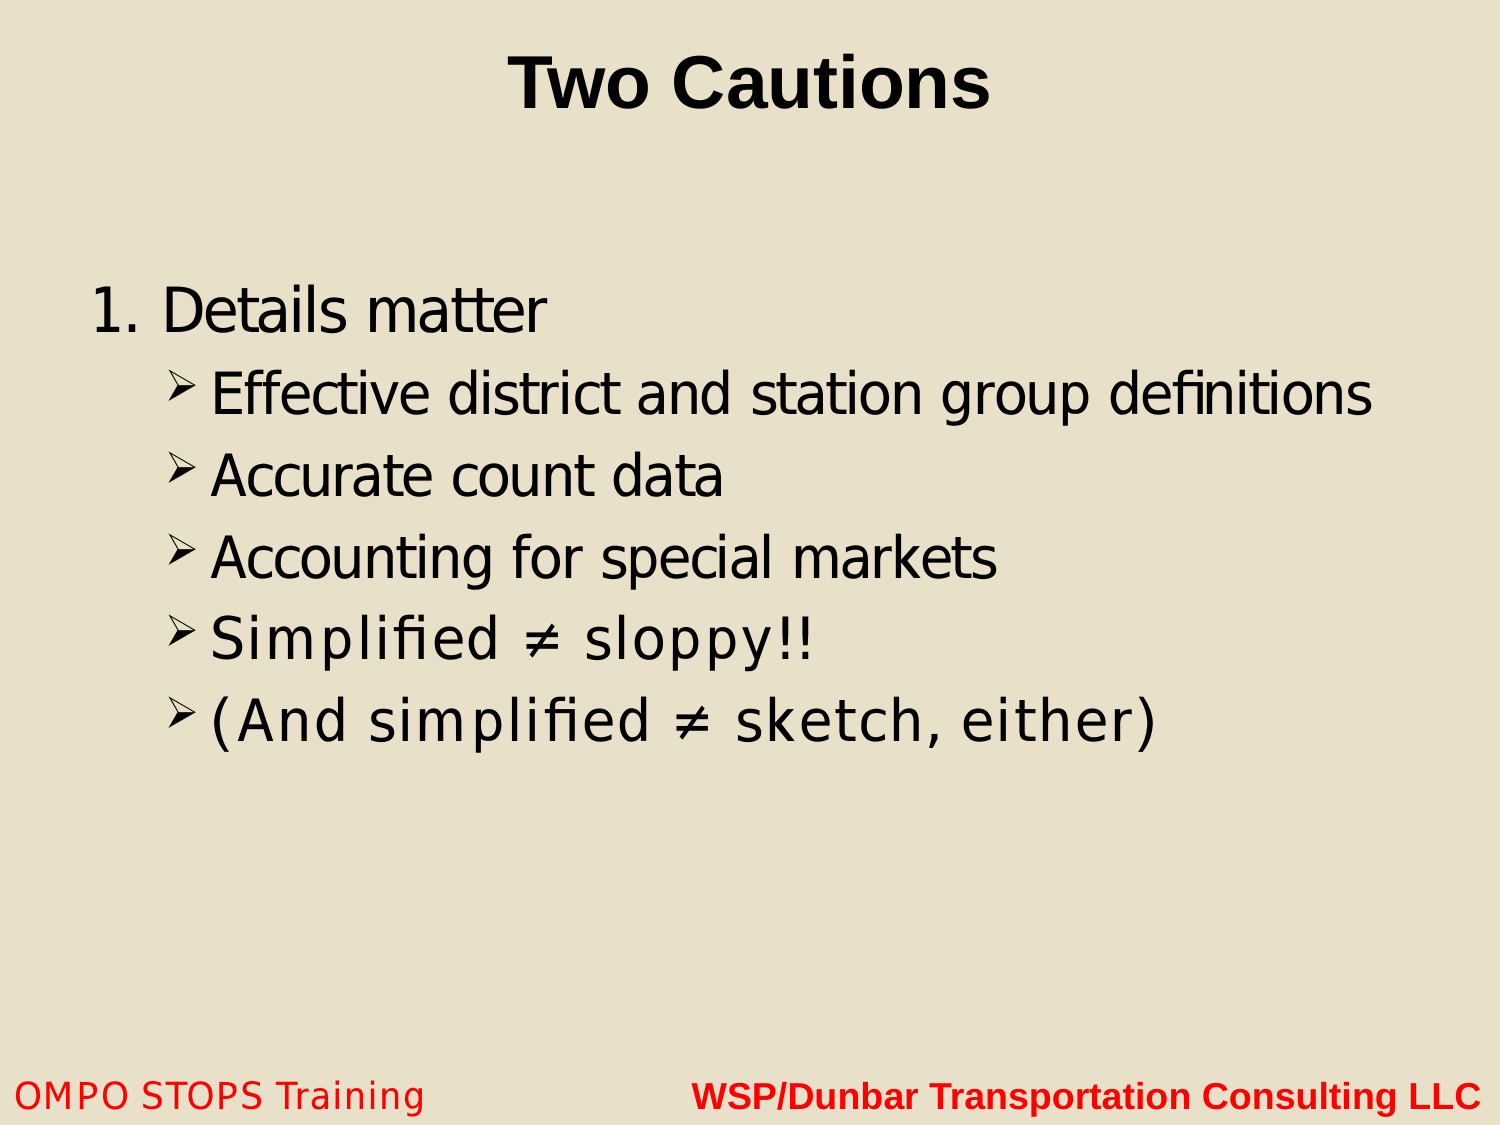

# Two Cautions
1. Details matter
Effective district and station group definitions
Accurate count data
Accounting for special markets
Simplified ≠ sloppy!!
(And simplified ≠ sketch, either)
OMPO STOPS Training                        WSP/Dunbar Transportation Consulting LLC